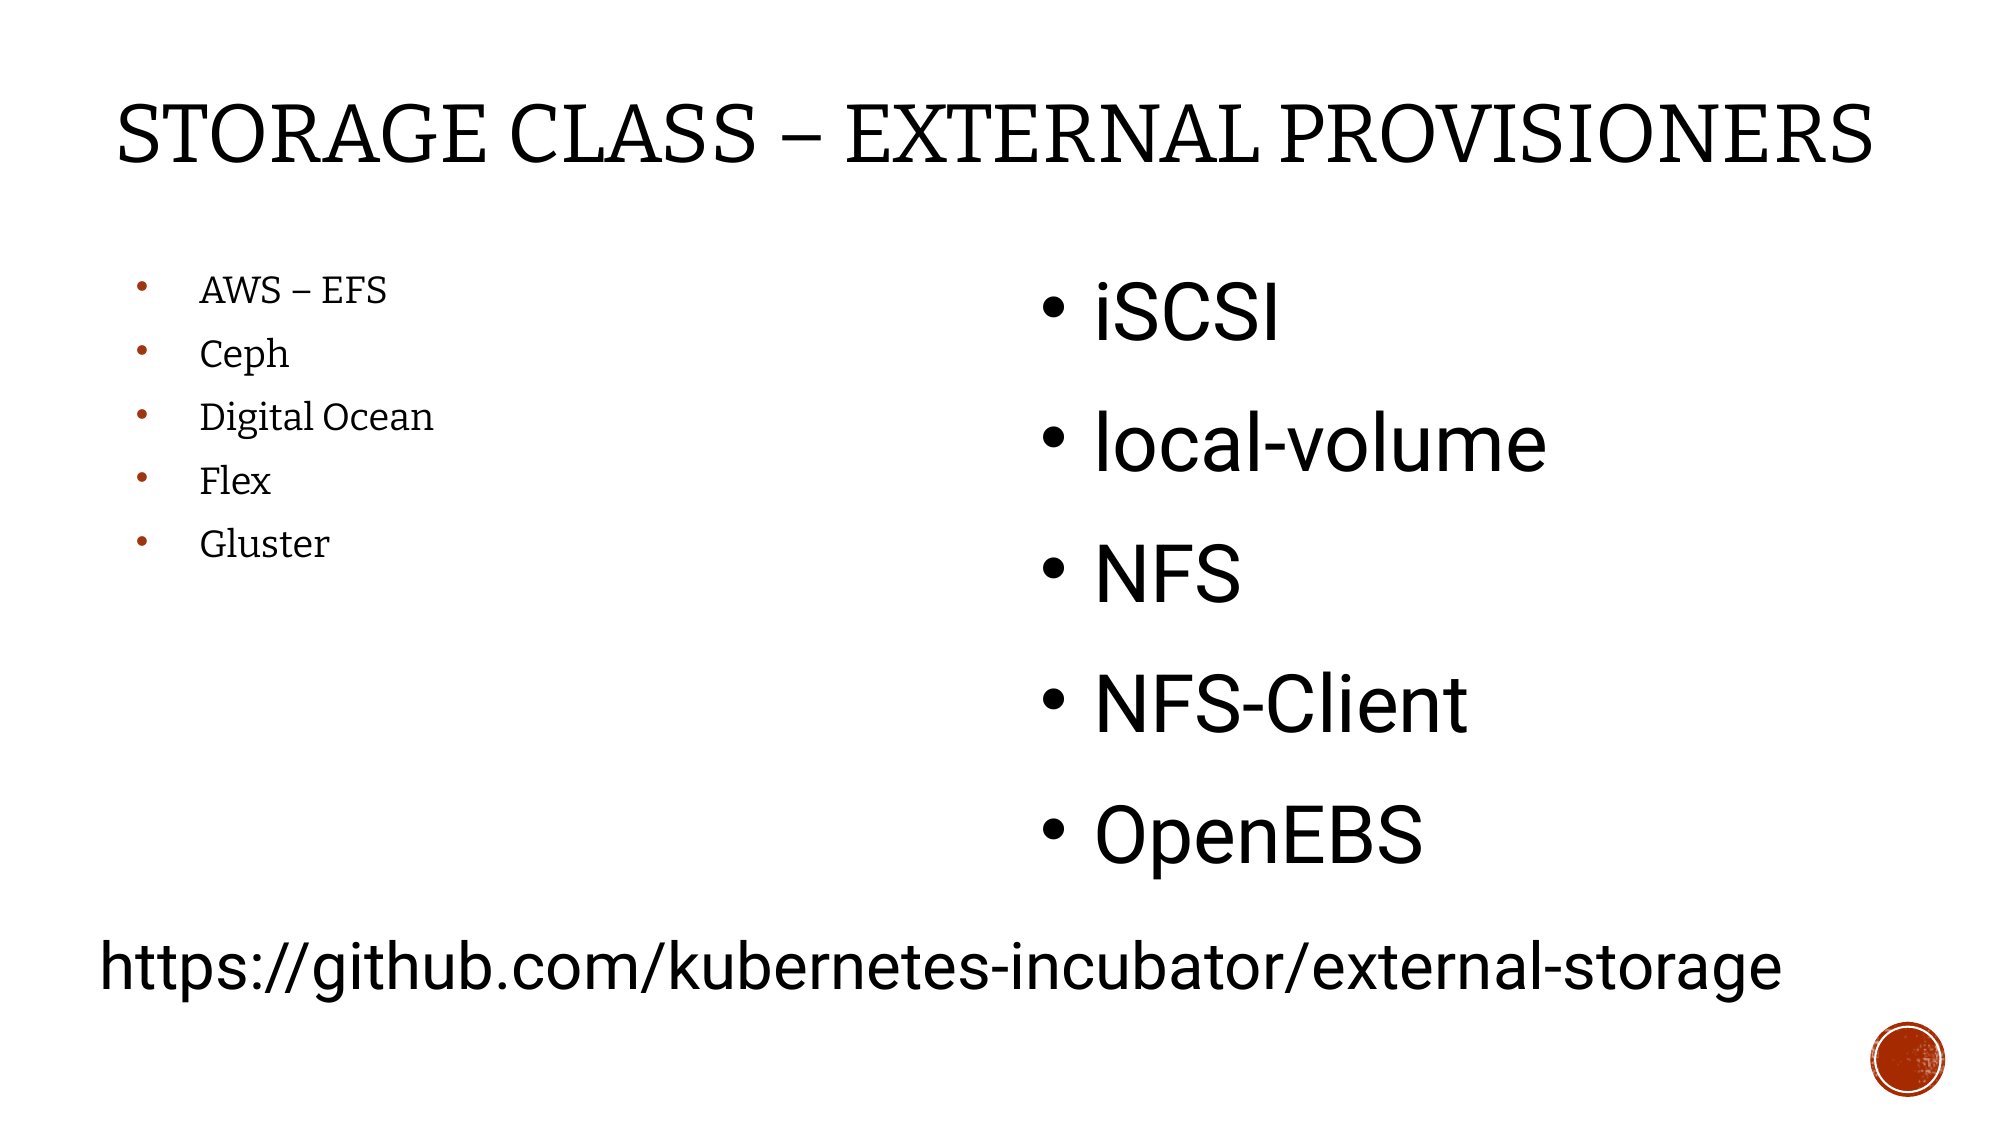

Storage Class – External Provisioners
AWS – EFS
Ceph
Digital Ocean
Flex
Gluster
iSCSI
local-volume
NFS
NFS-Client
OpenEBS
https://github.com/kubernetes-incubator/external-storage